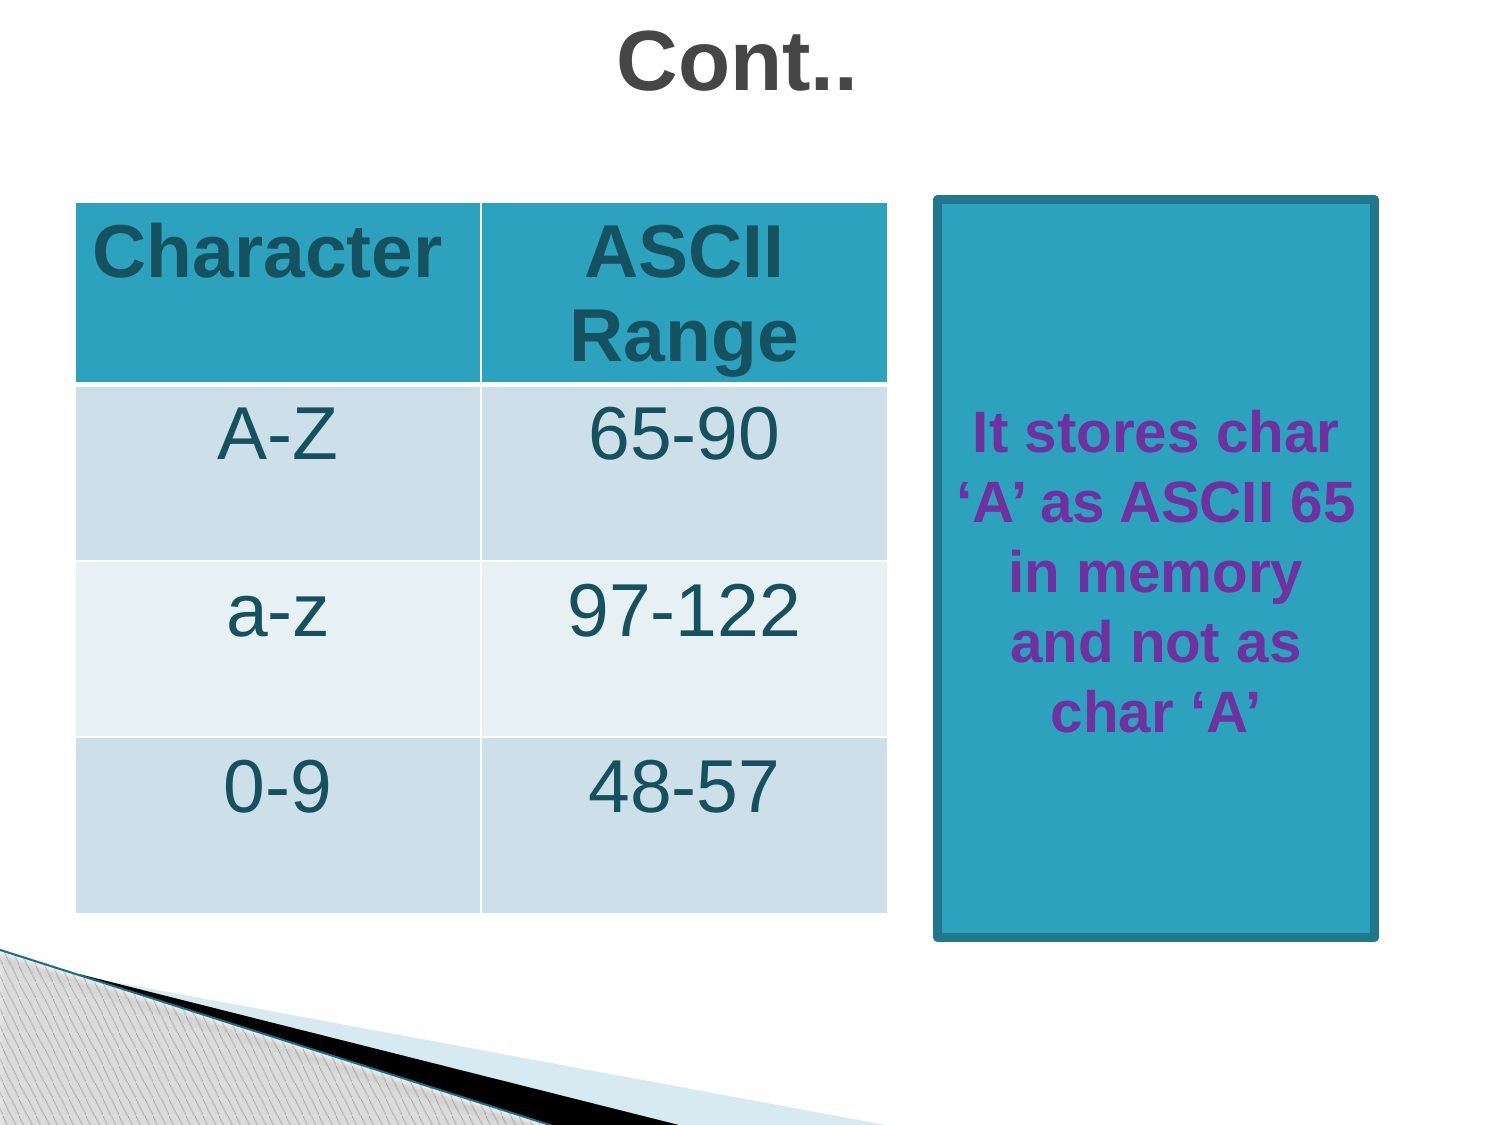

# Cont..
It stores char ‘A’ as ASCII 65 in memory and not as char ‘A’
| Character | ASCII Range |
| --- | --- |
| A-Z | 65-90 |
| a-z | 97-122 |
| 0-9 | 48-57 |